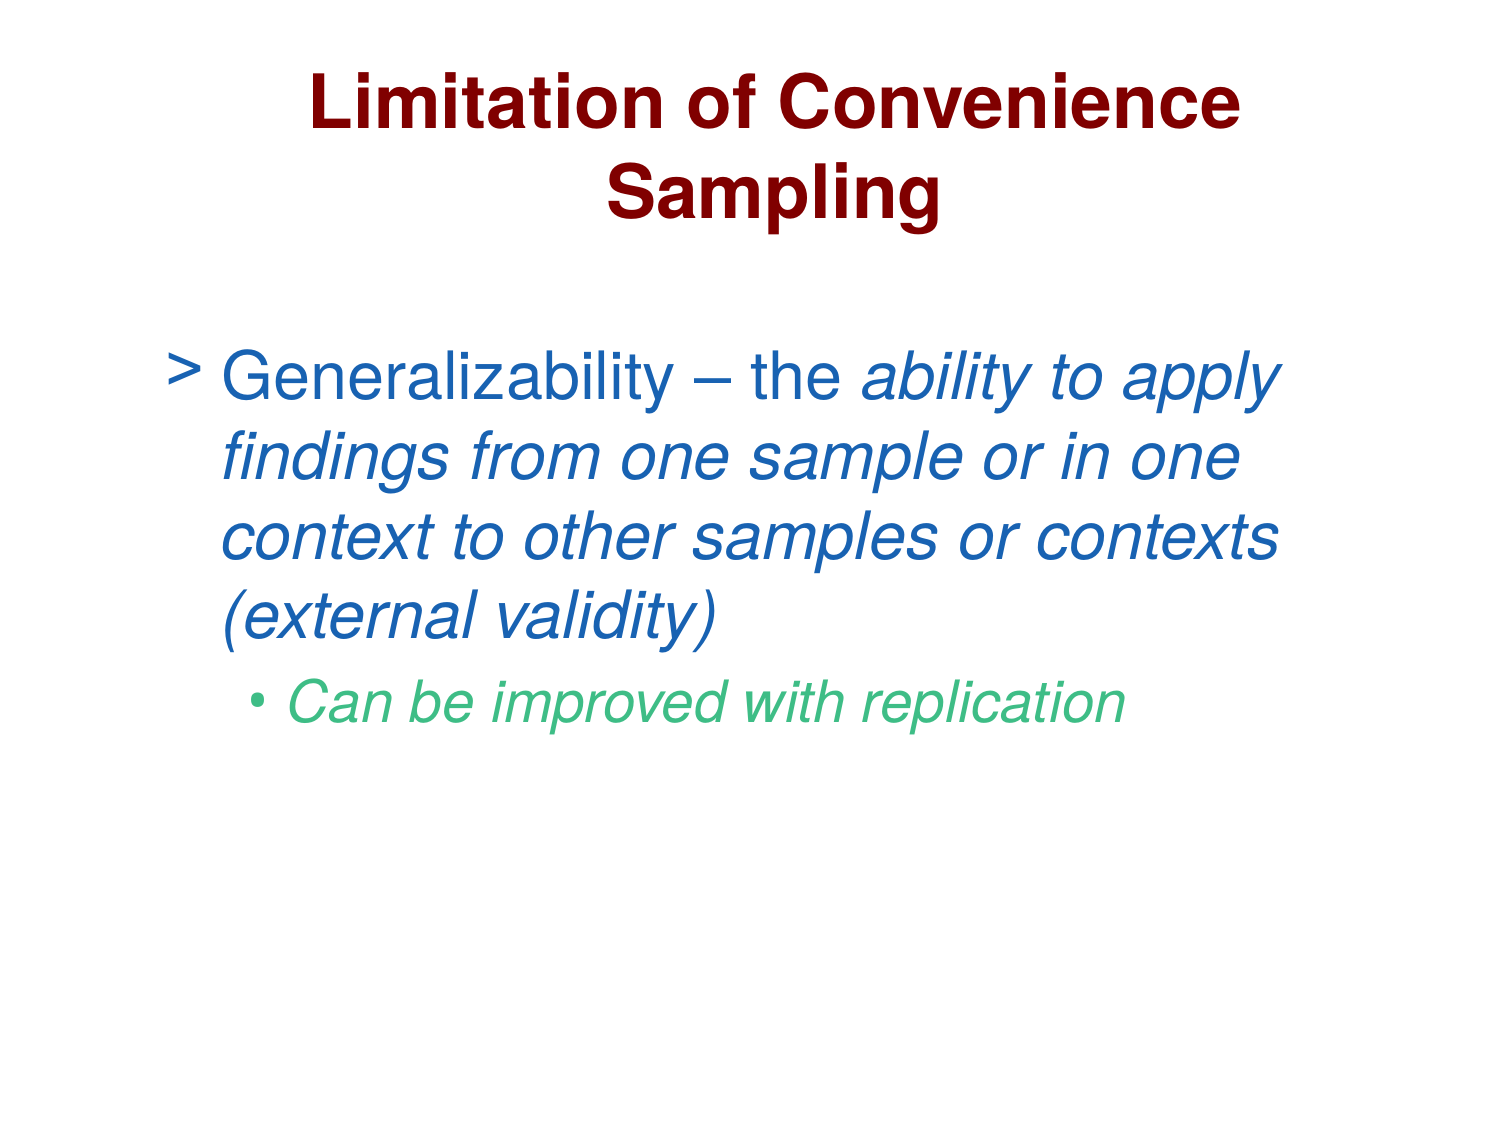

Limitation of Convenience Sampling
Generalizability – the ability to apply findings from one sample or in one context to other samples or contexts (external validity)
Can be improved with replication